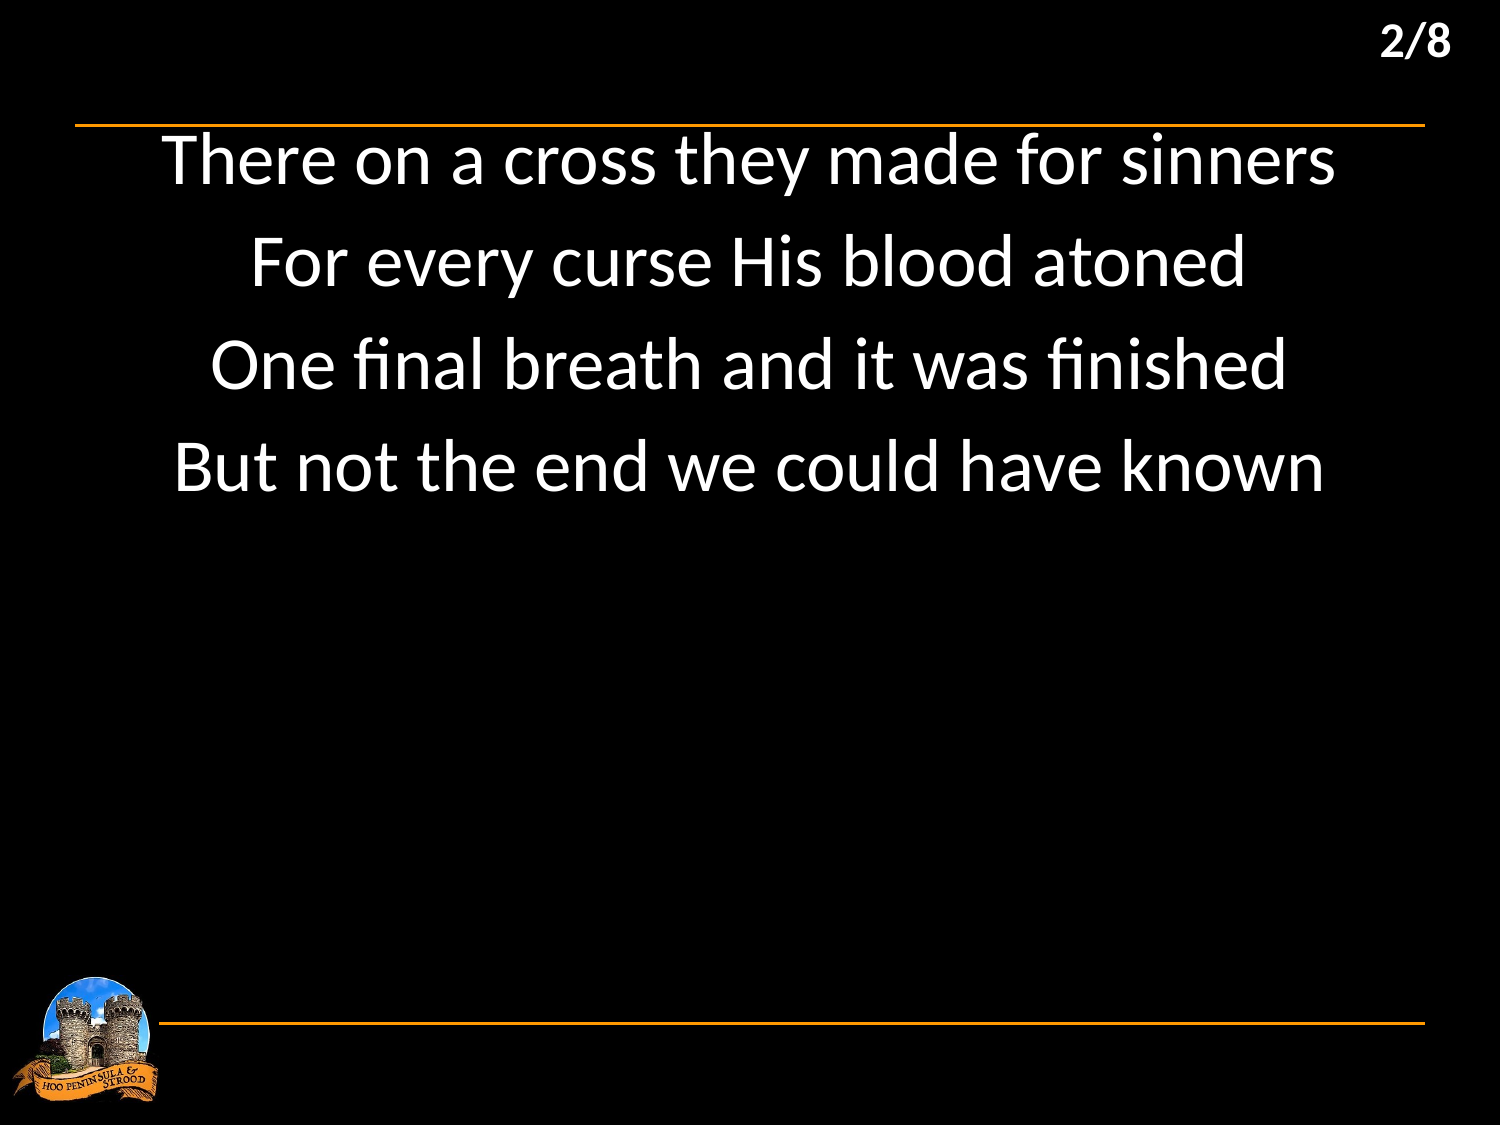

2/8
There on a cross they made for sinners
For every curse His blood atoned
One final breath and it was finished
But not the end we could have known